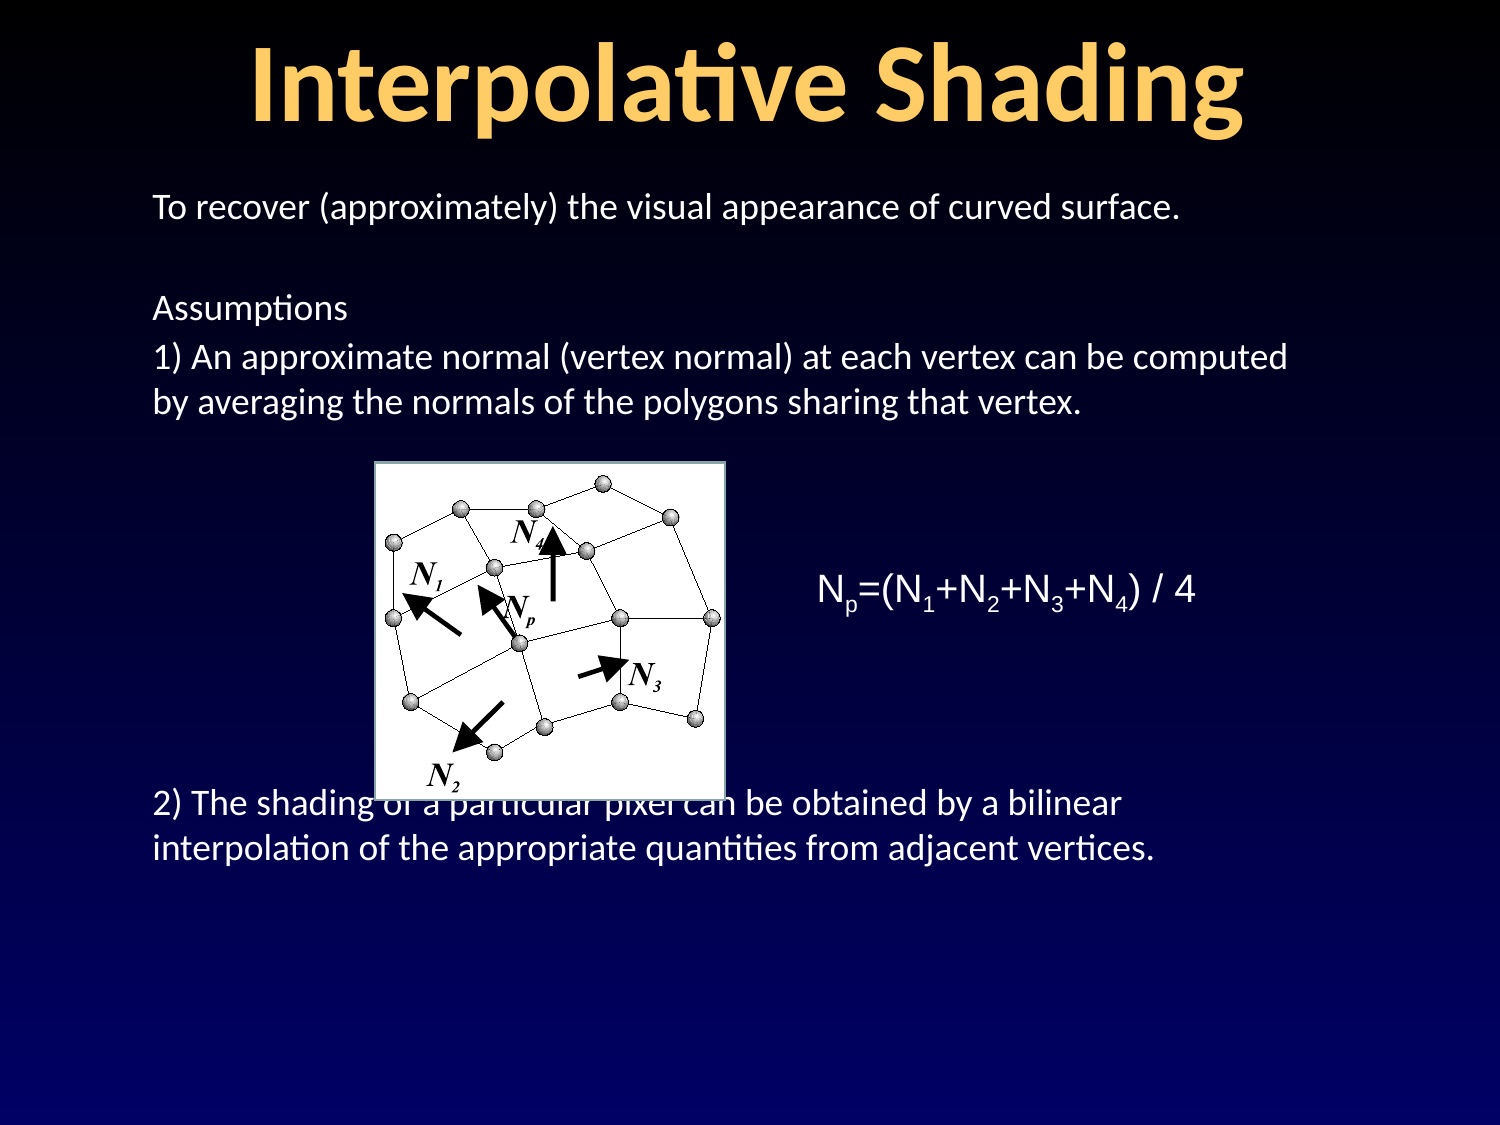

Interpolative Shading

To recover (approximately) the visual appearance of curved surface.

Assumptions
1) An approximate normal (vertex normal) at each vertex can be computed by averaging the normals of the polygons sharing that vertex.

2) The shading of a particular pixel can be obtained by a bilinear interpolation of the appropriate quantities from adjacent vertices.

Np=(N1+N2+N3+N4) / 4